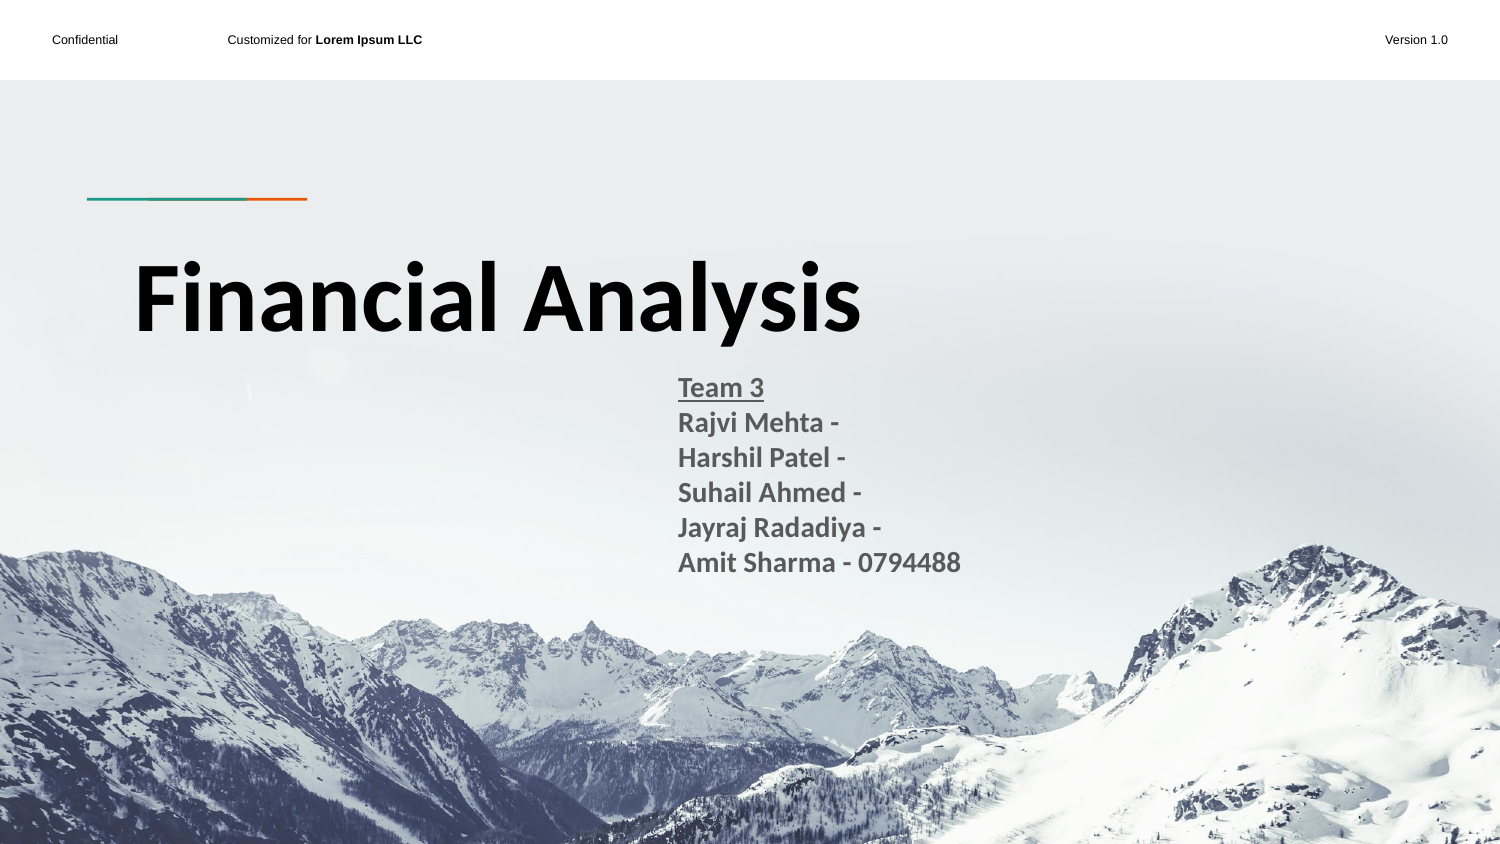

# Financial Analysis
Team 3
Rajvi Mehta -
Harshil Patel -
Suhail Ahmed -
Jayraj Radadiya -
Amit Sharma - 0794488